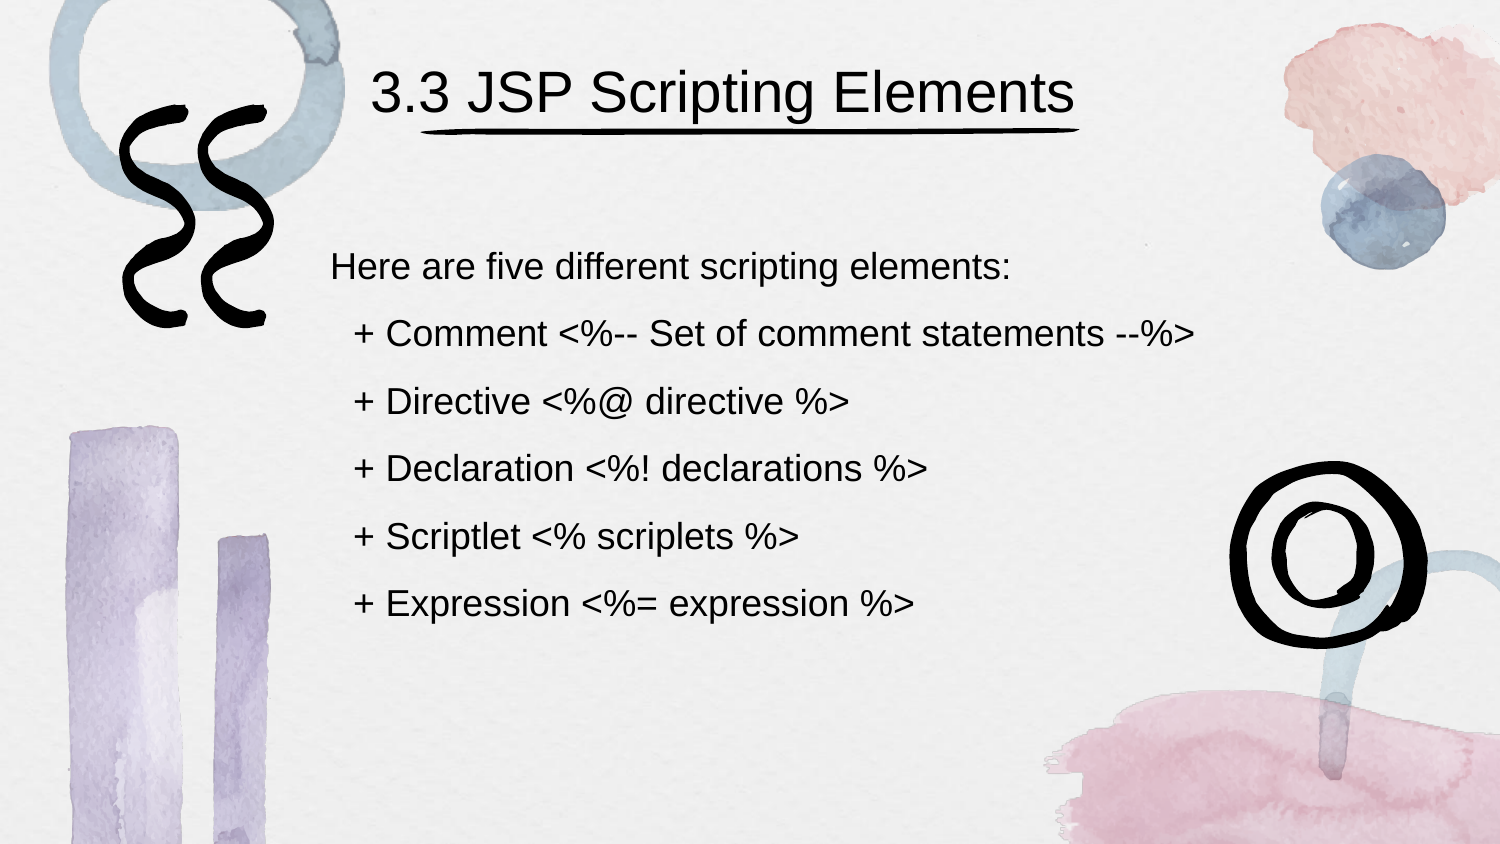

# 3.3 JSP Scripting Elements

Here are five different scripting elements:
+ Comment <%-- Set of comment statements --%>
+ Directive <%@ directive %>
+ Declaration <%! declarations %>
+ Scriptlet <% scriplets %>
+ Expression <%= expression %>